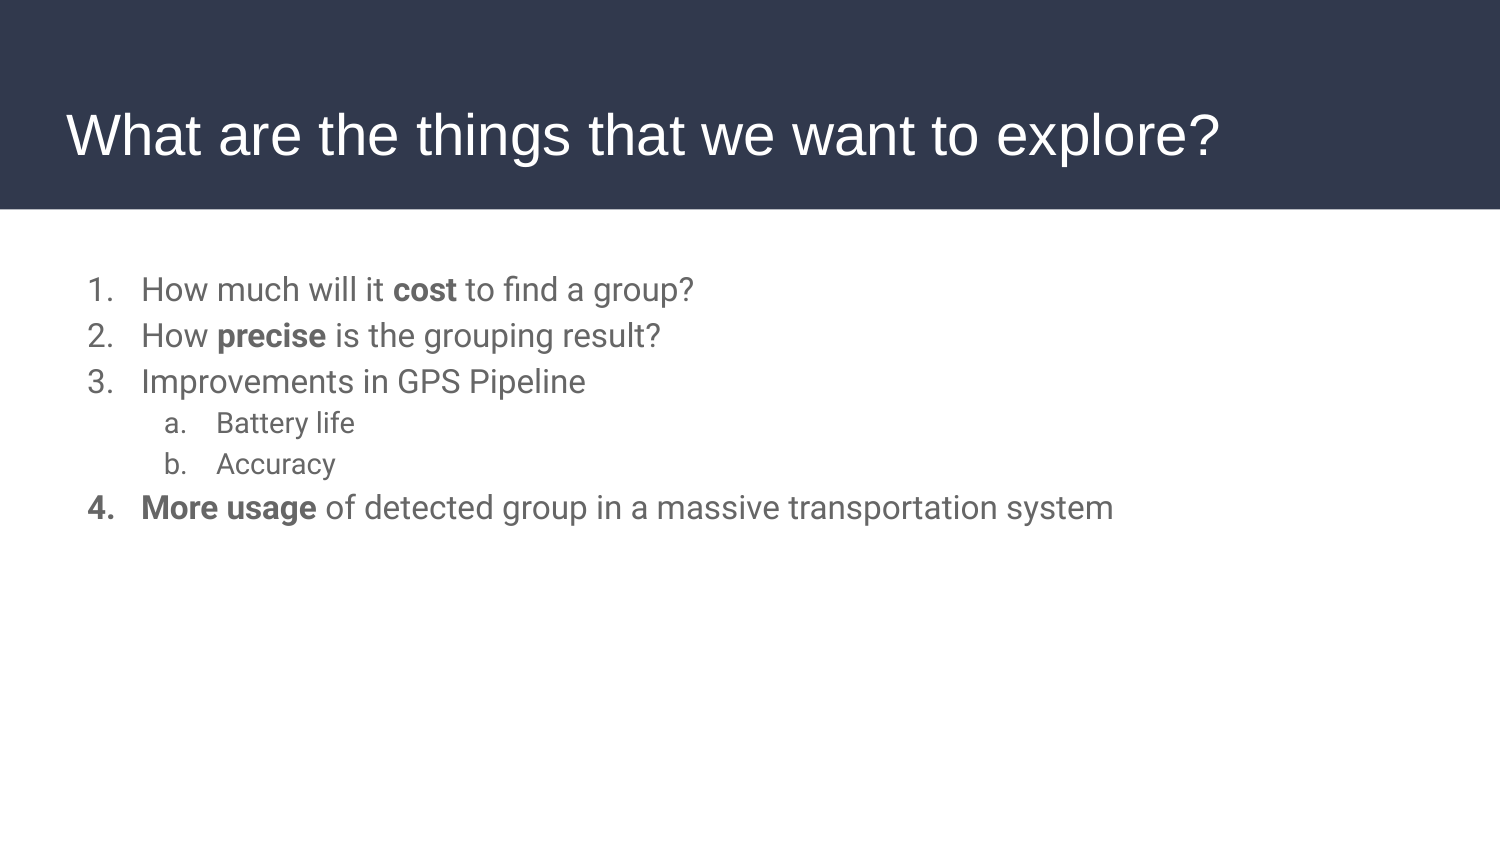

# What are the things that we want to explore?
How much will it cost to find a group?
How precise is the grouping result?
Improvements in GPS Pipeline
Battery life
Accuracy
More usage of detected group in a massive transportation system